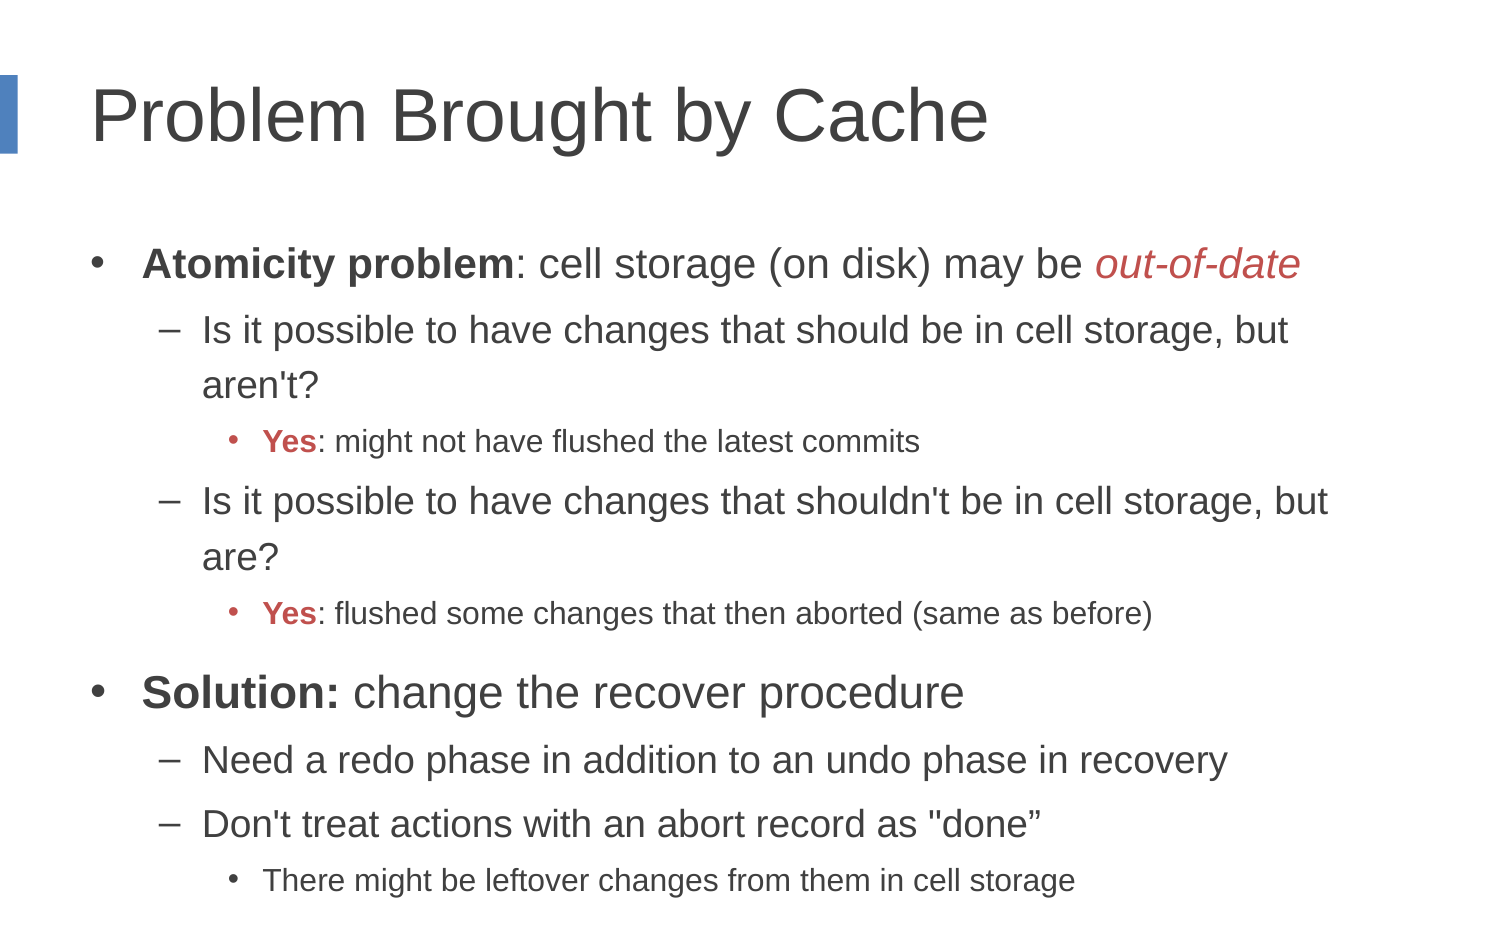

# Problem Brought by Cache
Atomicity problem: cell storage (on disk) may be out-of-date
Is it possible to have changes that should be in cell storage, but aren't?
Yes: might not have flushed the latest commits
Is it possible to have changes that shouldn't be in cell storage, but are?
Yes: flushed some changes that then aborted (same as before)
Solution: change the recover procedure
Need a redo phase in addition to an undo phase in recovery
Don't treat actions with an abort record as "done”
There might be leftover changes from them in cell storage